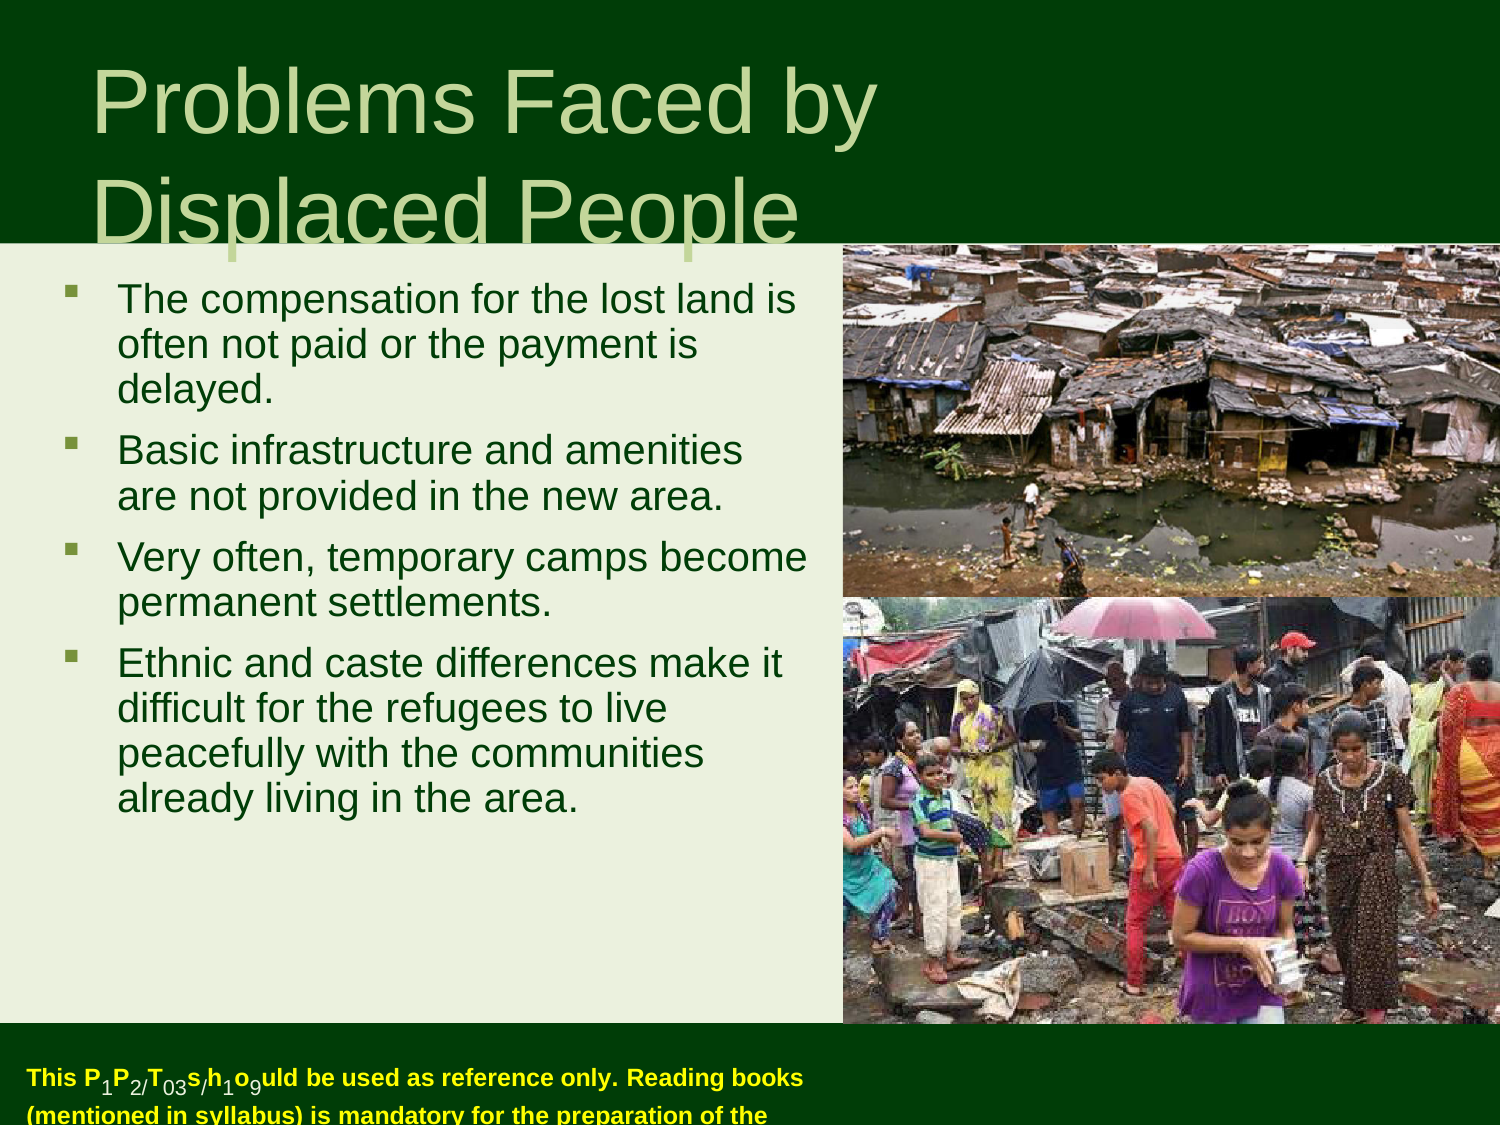

Problems Faced by Displaced People

The compensation for the lost land is often not paid or the payment is delayed.
Basic infrastructure and amenities are not provided in the new area.
Very often, temporary camps become permanent settlements.
Ethnic and caste differences make it difficult for the refugees to live peacefully with the communities already living in the area.
This P1P2/T03s/h1o9uld be used as reference only. Reading books (mentioned in syllabus) is mandatory for the preparation of the examinations.